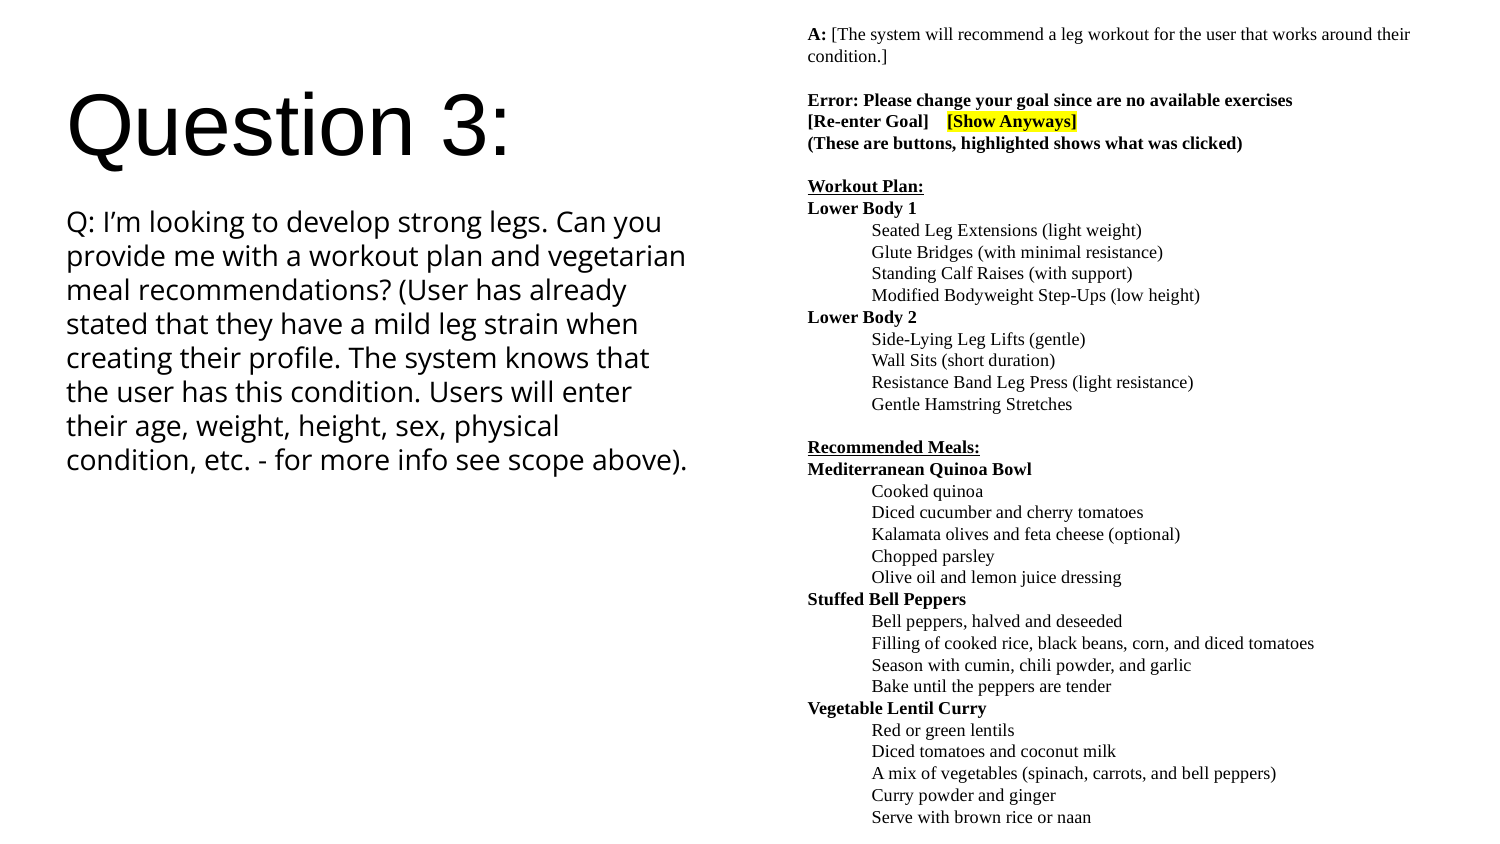

A: [The system will recommend a leg workout for the user that works around their condition.]

Error: Please change your goal since are no available exercises
[Re-enter Goal]    [Show Anyways]
(These are buttons, highlighted shows what was clicked)

Workout Plan:
Lower Body 1
Seated Leg Extensions (light weight)
Glute Bridges (with minimal resistance)
Standing Calf Raises (with support)
Modified Bodyweight Step-Ups (low height)
Lower Body 2
Side-Lying Leg Lifts (gentle)
Wall Sits (short duration)
Resistance Band Leg Press (light resistance)
Gentle Hamstring Stretches

Recommended Meals:
Mediterranean Quinoa Bowl
Cooked quinoa
Diced cucumber and cherry tomatoes
Kalamata olives and feta cheese (optional)
Chopped parsley
Olive oil and lemon juice dressing
Stuffed Bell Peppers
Bell peppers, halved and deseeded
Filling of cooked rice, black beans, corn, and diced tomatoes
Season with cumin, chili powder, and garlic
Bake until the peppers are tender
Vegetable Lentil Curry
Red or green lentils
Diced tomatoes and coconut milk
A mix of vegetables (spinach, carrots, and bell peppers)
Curry powder and ginger
Serve with brown rice or naan

# Question 3:
Q: I’m looking to develop strong legs. Can you provide me with a workout plan and vegetarian meal recommendations? (User has already stated that they have a mild leg strain when creating their profile. The system knows that the user has this condition. Users will enter their age, weight, height, sex, physical condition, etc. - for more info see scope above).